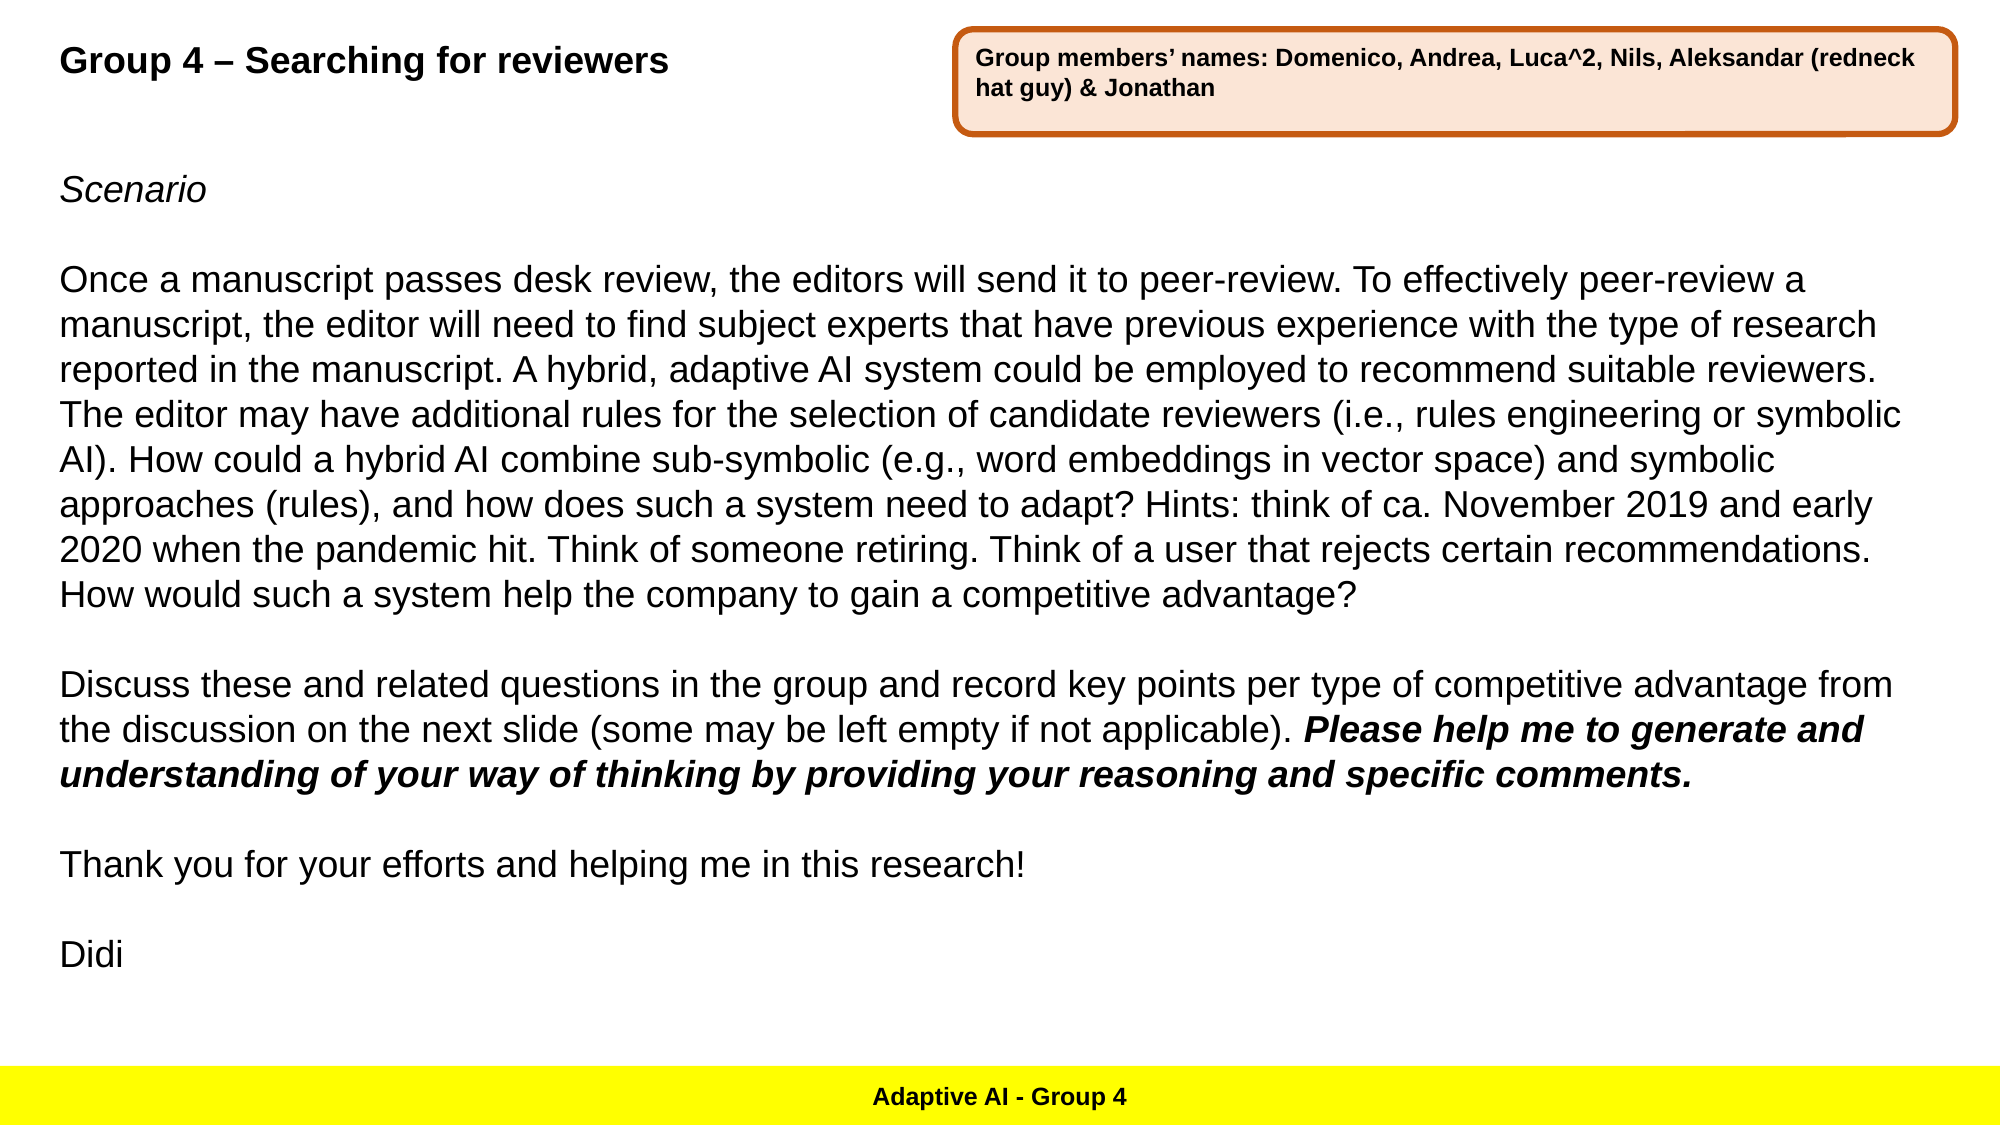

Group 4 – Searching for reviewers
Group members’ names: Domenico, Andrea, Luca^2, Nils, Aleksandar (redneck hat guy) & Jonathan
Scenario

Once a manuscript passes desk review, the editors will send it to peer-review. To effectively peer-review a manuscript, the editor will need to find subject experts that have previous experience with the type of research reported in the manuscript. A hybrid, adaptive AI system could be employed to recommend suitable reviewers. The editor may have additional rules for the selection of candidate reviewers (i.e., rules engineering or symbolic AI). How could a hybrid AI combine sub-symbolic (e.g., word embeddings in vector space) and symbolic approaches (rules), and how does such a system need to adapt? Hints: think of ca. November 2019 and early 2020 when the pandemic hit. Think of someone retiring. Think of a user that rejects certain recommendations. How would such a system help the company to gain a competitive advantage?

Discuss these and related questions in the group and record key points per type of competitive advantage from the discussion on the next slide (some may be left empty if not applicable). Please help me to generate and understanding of your way of thinking by providing your reasoning and specific comments.

Thank you for your efforts and helping me in this research!

Didi
Adaptive AI - Group 4